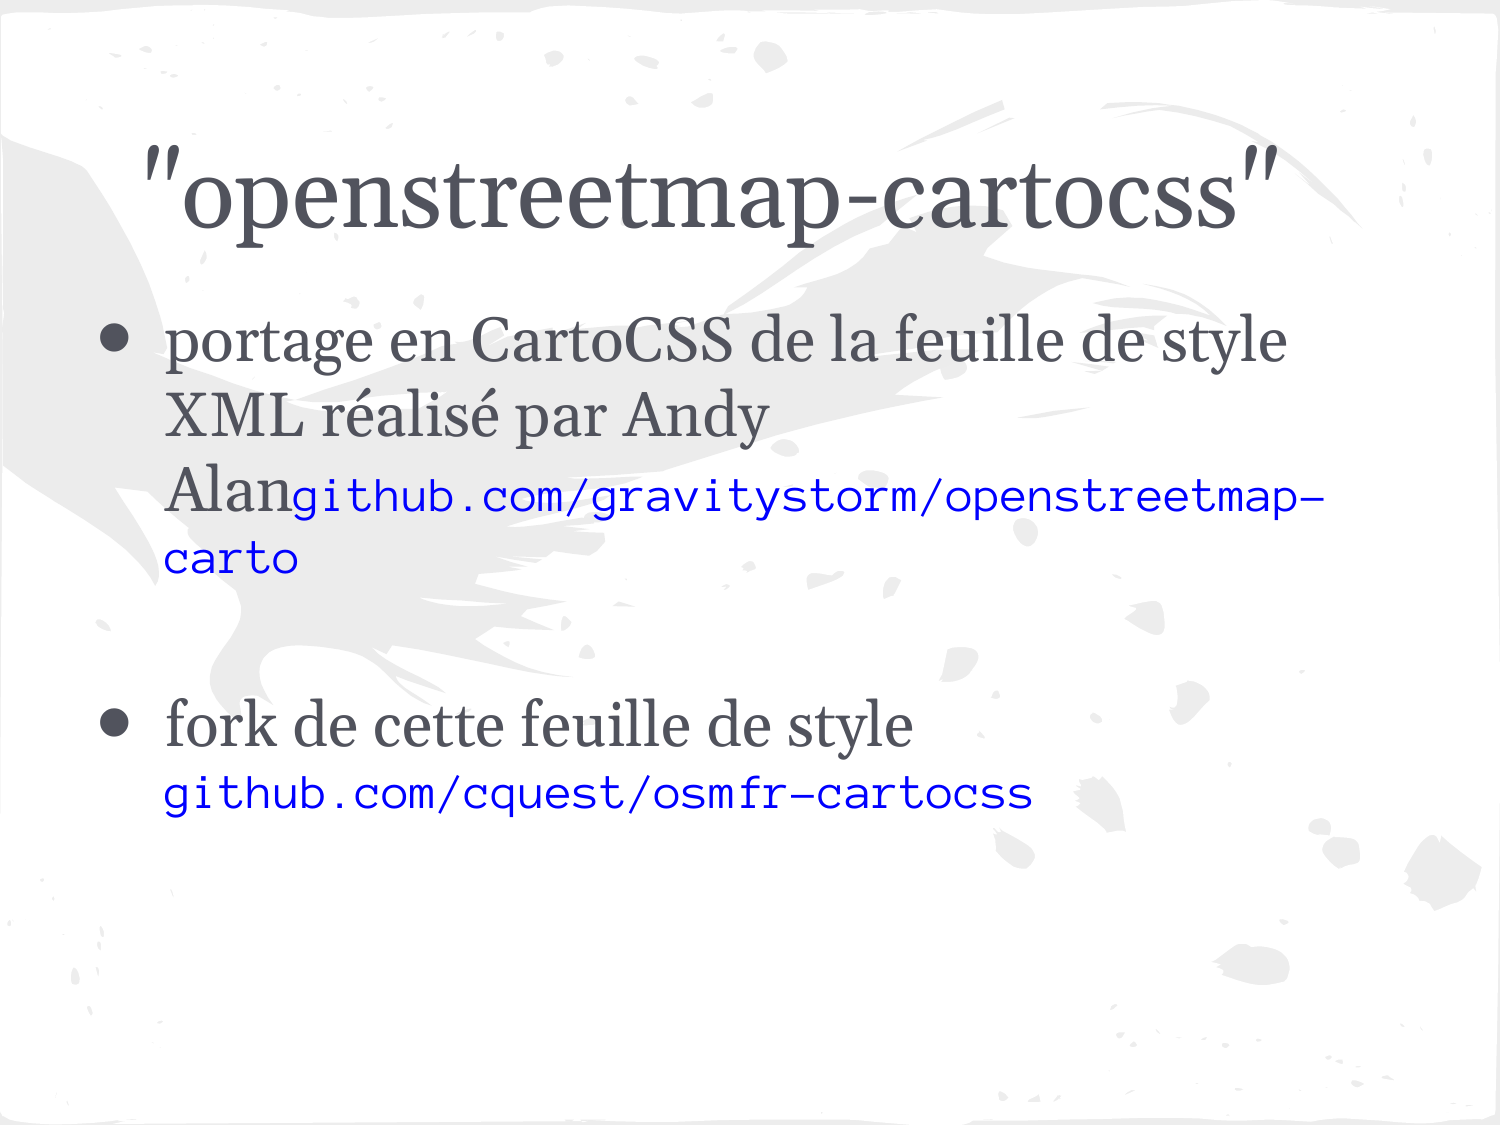

# "openstreetmap-cartocss"
portage en CartoCSS de la feuille de style XML réalisé par Andy Alangithub.com/gravitystorm/openstreetmap-carto

fork de cette feuille de style
github.com/cquest/osmfr-cartocss